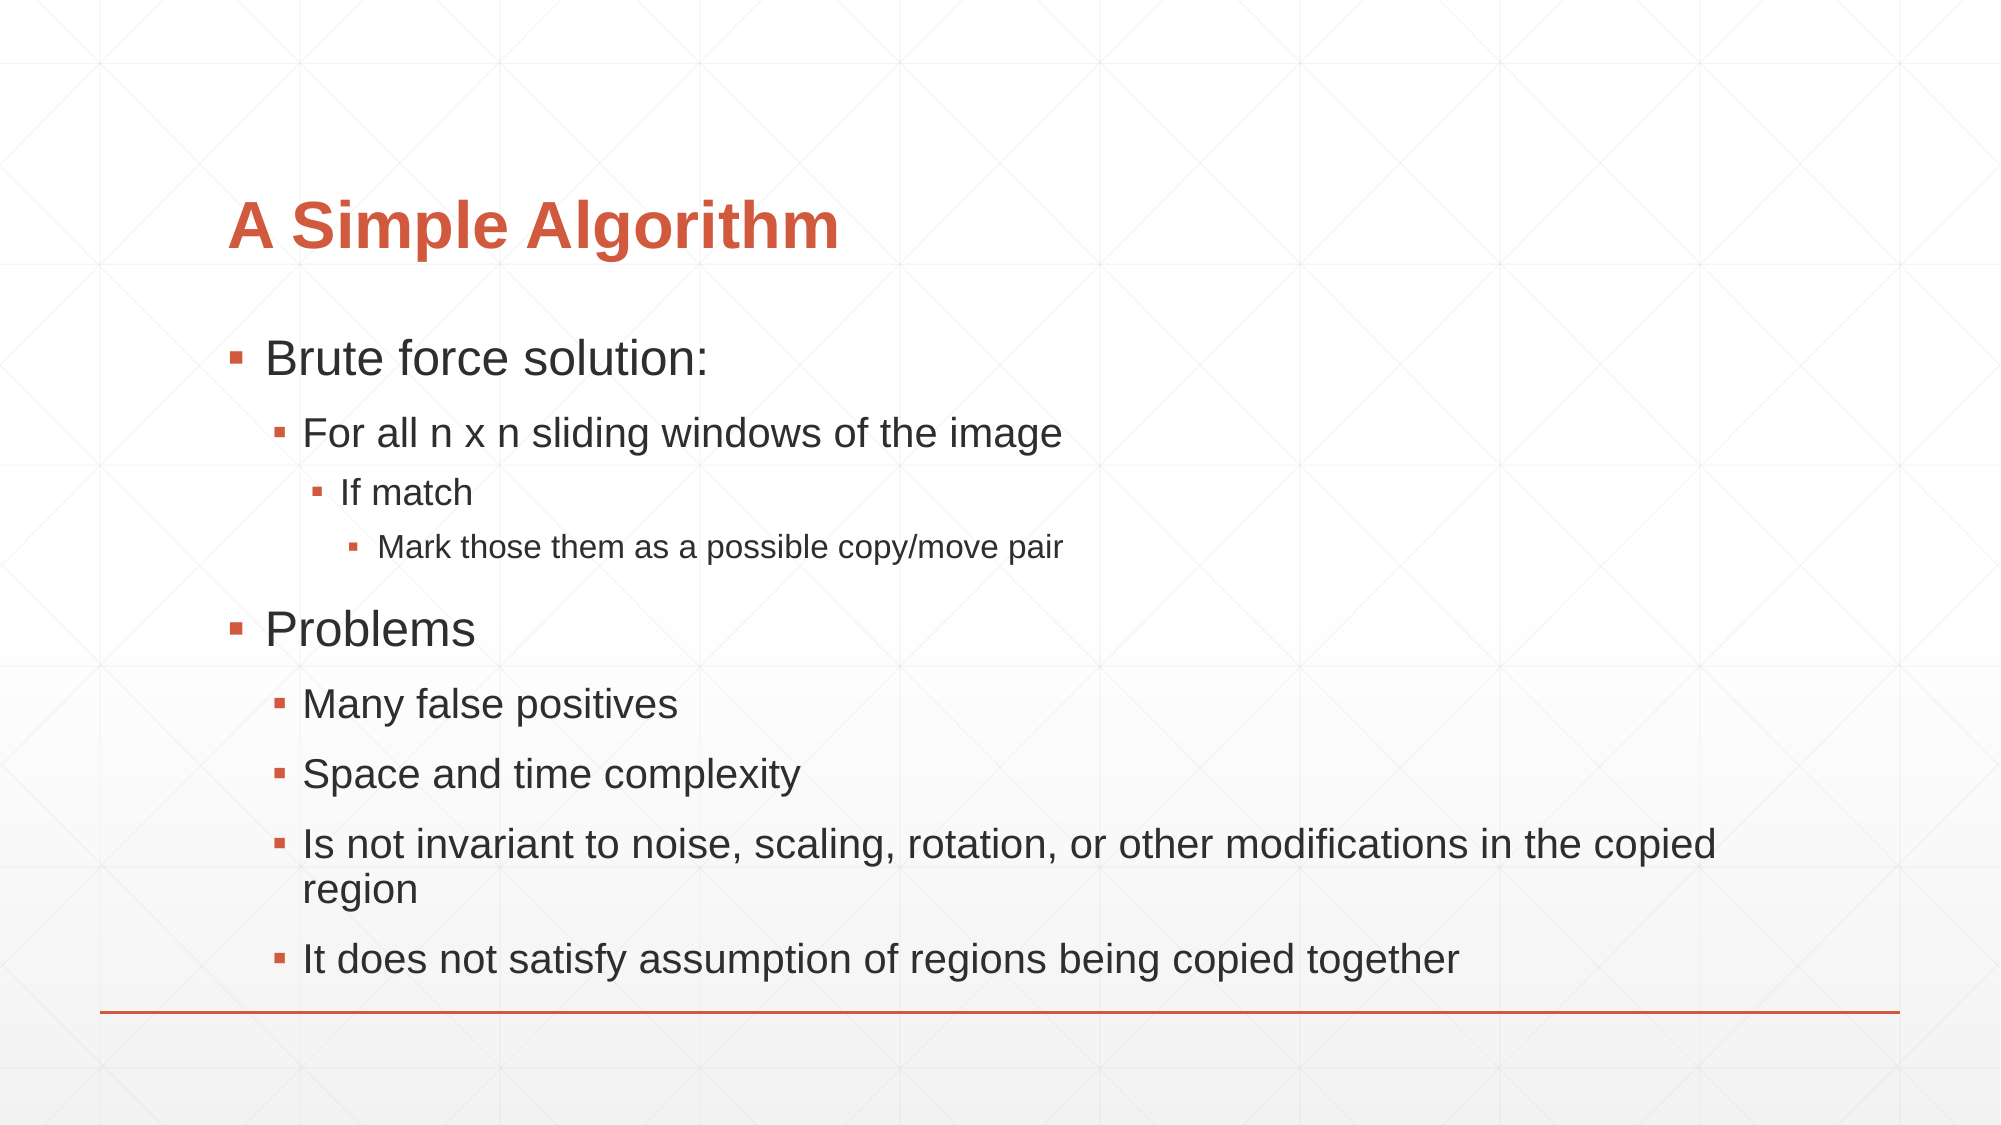

# A Simple Algorithm
Brute force solution:
For all n x n sliding windows of the image
If match
Mark those them as a possible copy/move pair
Problems
Many false positives
Space and time complexity
Is not invariant to noise, scaling, rotation, or other modifications in the copied region
It does not satisfy assumption of regions being copied together